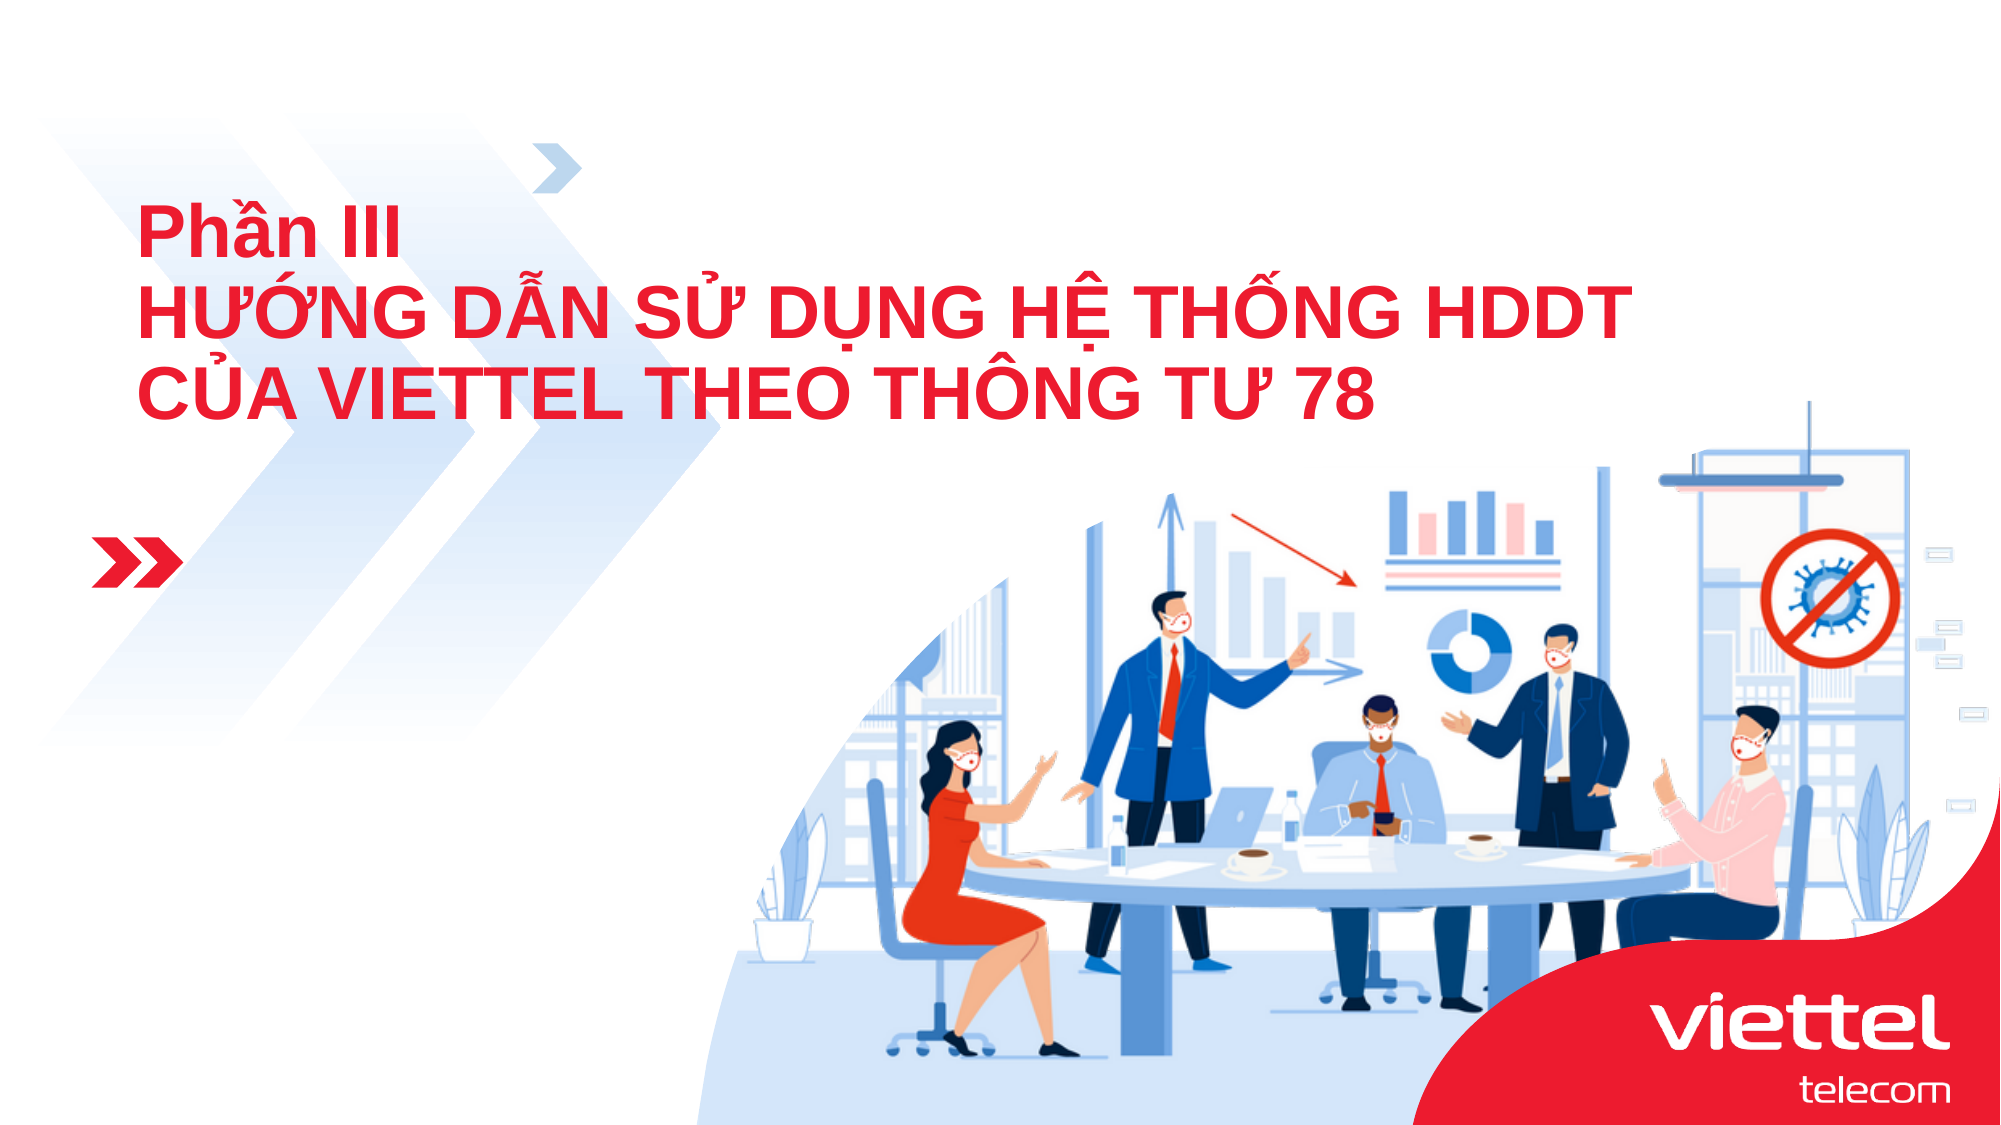

# Phần III HƯỚNG DẪN SỬ DỤNG HỆ THỐNG HDDT CỦA VIETTEL THEO THÔNG TƯ 78